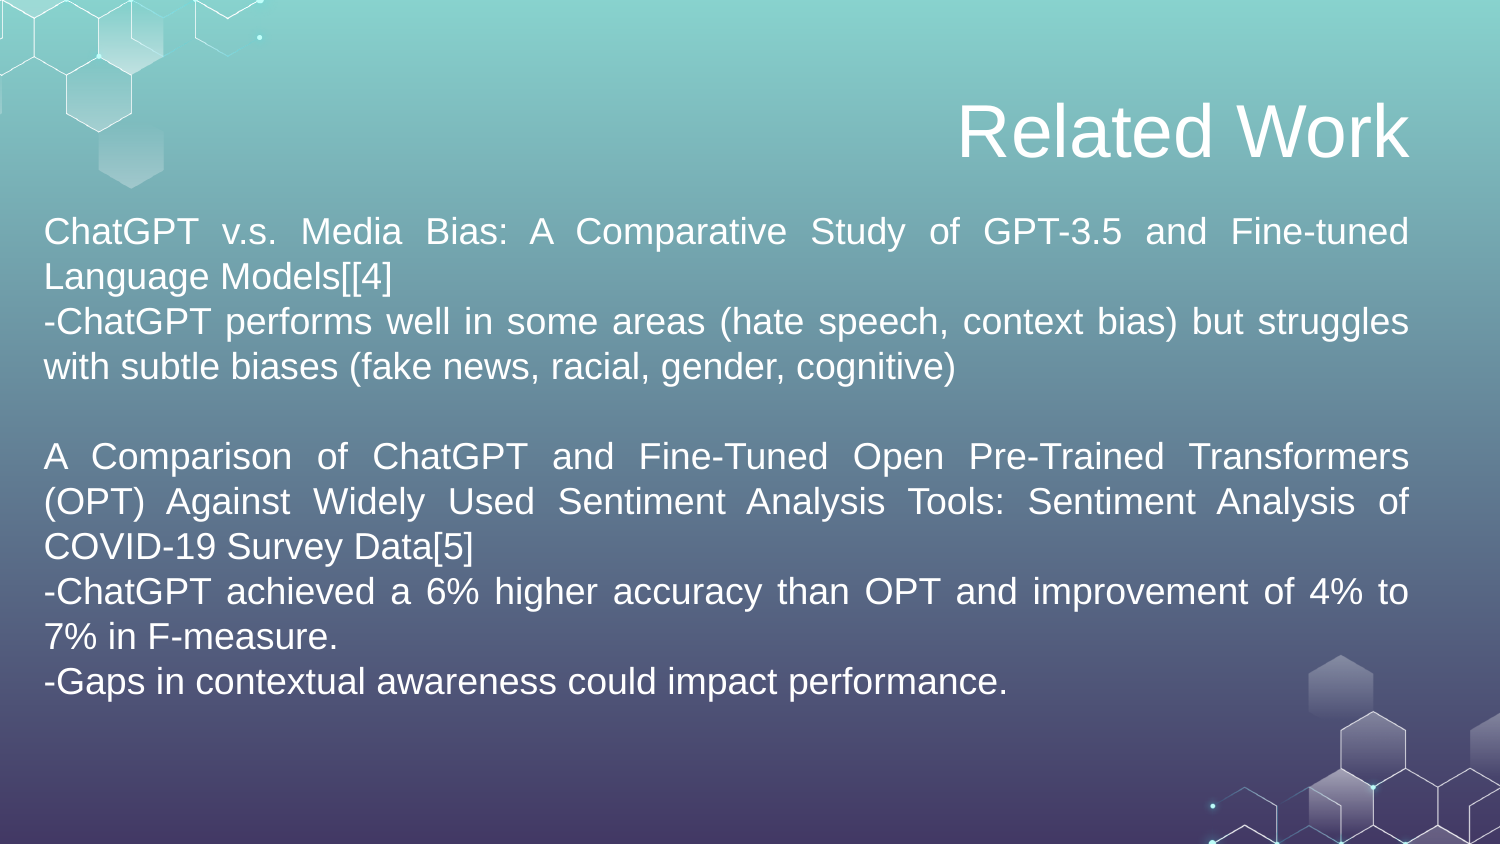

# Related Work
ChatGPT v.s. Media Bias: A Comparative Study of GPT-3.5 and Fine-tuned Language Models[[4]
-ChatGPT performs well in some areas (hate speech, context bias) but struggles with subtle biases (fake news, racial, gender, cognitive)

A Comparison of ChatGPT and Fine-Tuned Open Pre-Trained Transformers (OPT) Against Widely Used Sentiment Analysis Tools: Sentiment Analysis of COVID-19 Survey Data[5]
-ChatGPT achieved a 6% higher accuracy than OPT and improvement of 4% to 7% in F-measure.
-Gaps in contextual awareness could impact performance.